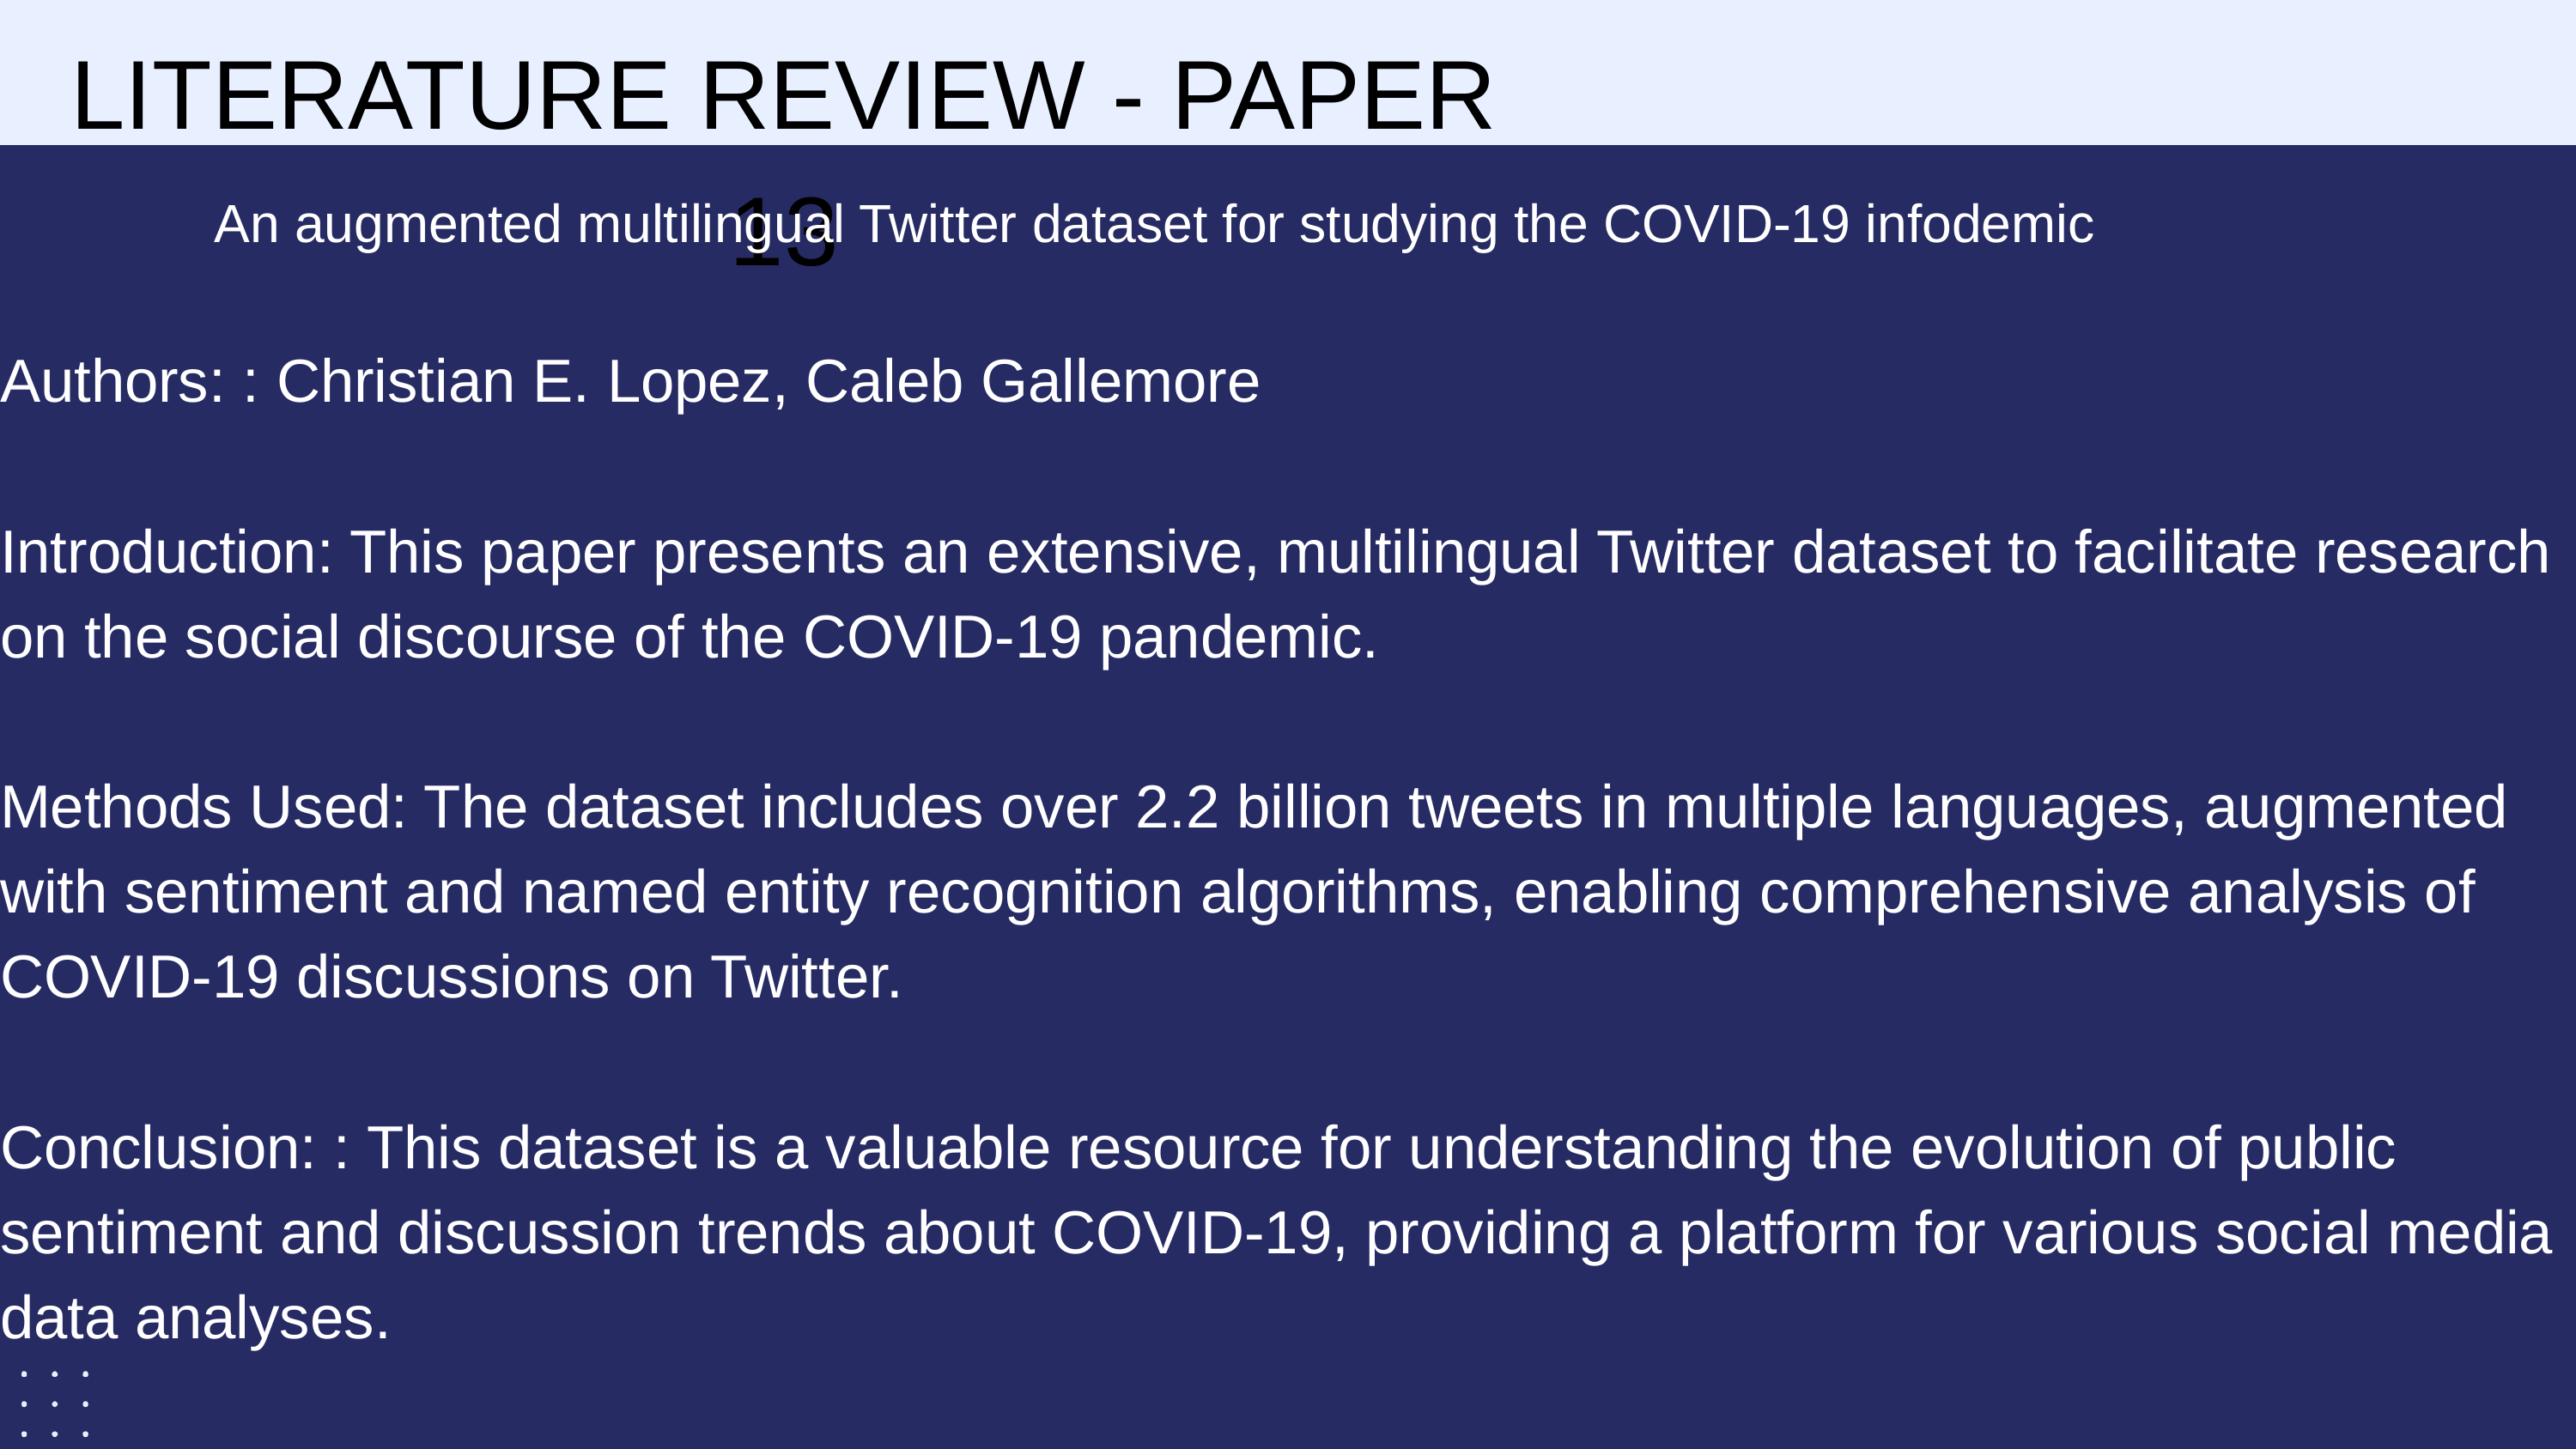

LITERATURE REVIEW - PAPER 13
An augmented multilingual Twitter dataset for studying the COVID-19 infodemic
Authors: : Christian E. Lopez, Caleb Gallemore

Introduction: This paper presents an extensive, multilingual Twitter dataset to facilitate research on the social discourse of the COVID-19 pandemic.

Methods Used: The dataset includes over 2.2 billion tweets in multiple languages, augmented with sentiment and named entity recognition algorithms, enabling comprehensive analysis of COVID-19 discussions on Twitter.

Conclusion: : This dataset is a valuable resource for understanding the evolution of public sentiment and discussion trends about COVID-19, providing a platform for various social media data analyses.